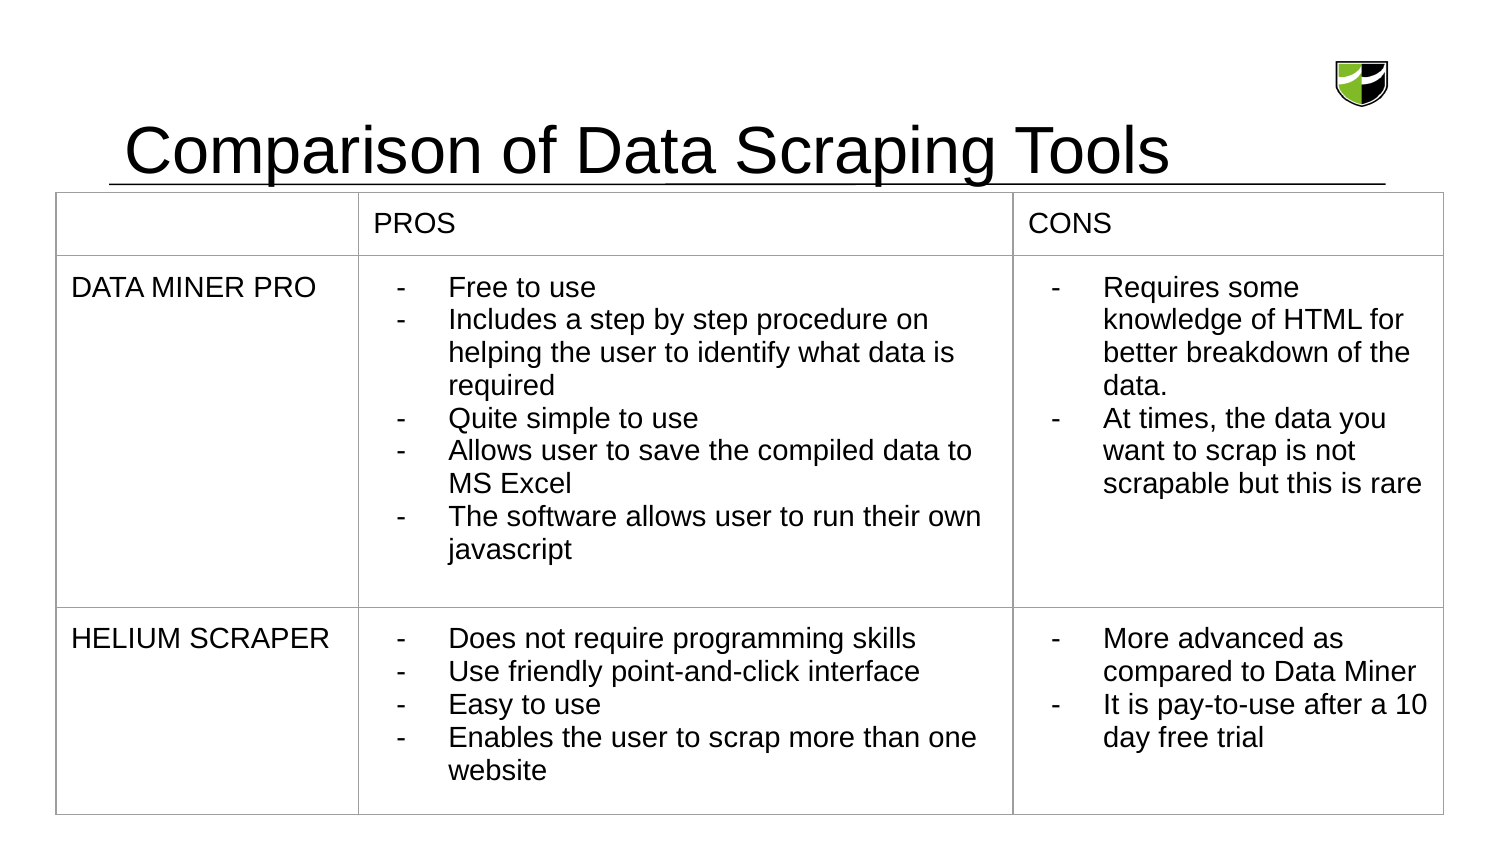

# Comparison of Data Scraping Tools
|  | PROS | CONS |
| --- | --- | --- |
| DATA MINER PRO | Free to use Includes a step by step procedure on helping the user to identify what data is required Quite simple to use Allows user to save the compiled data to MS Excel The software allows user to run their own javascript | Requires some knowledge of HTML for better breakdown of the data. At times, the data you want to scrap is not scrapable but this is rare |
| HELIUM SCRAPER | Does not require programming skills Use friendly point-and-click interface Easy to use Enables the user to scrap more than one website | More advanced as compared to Data Miner It is pay-to-use after a 10 day free trial |